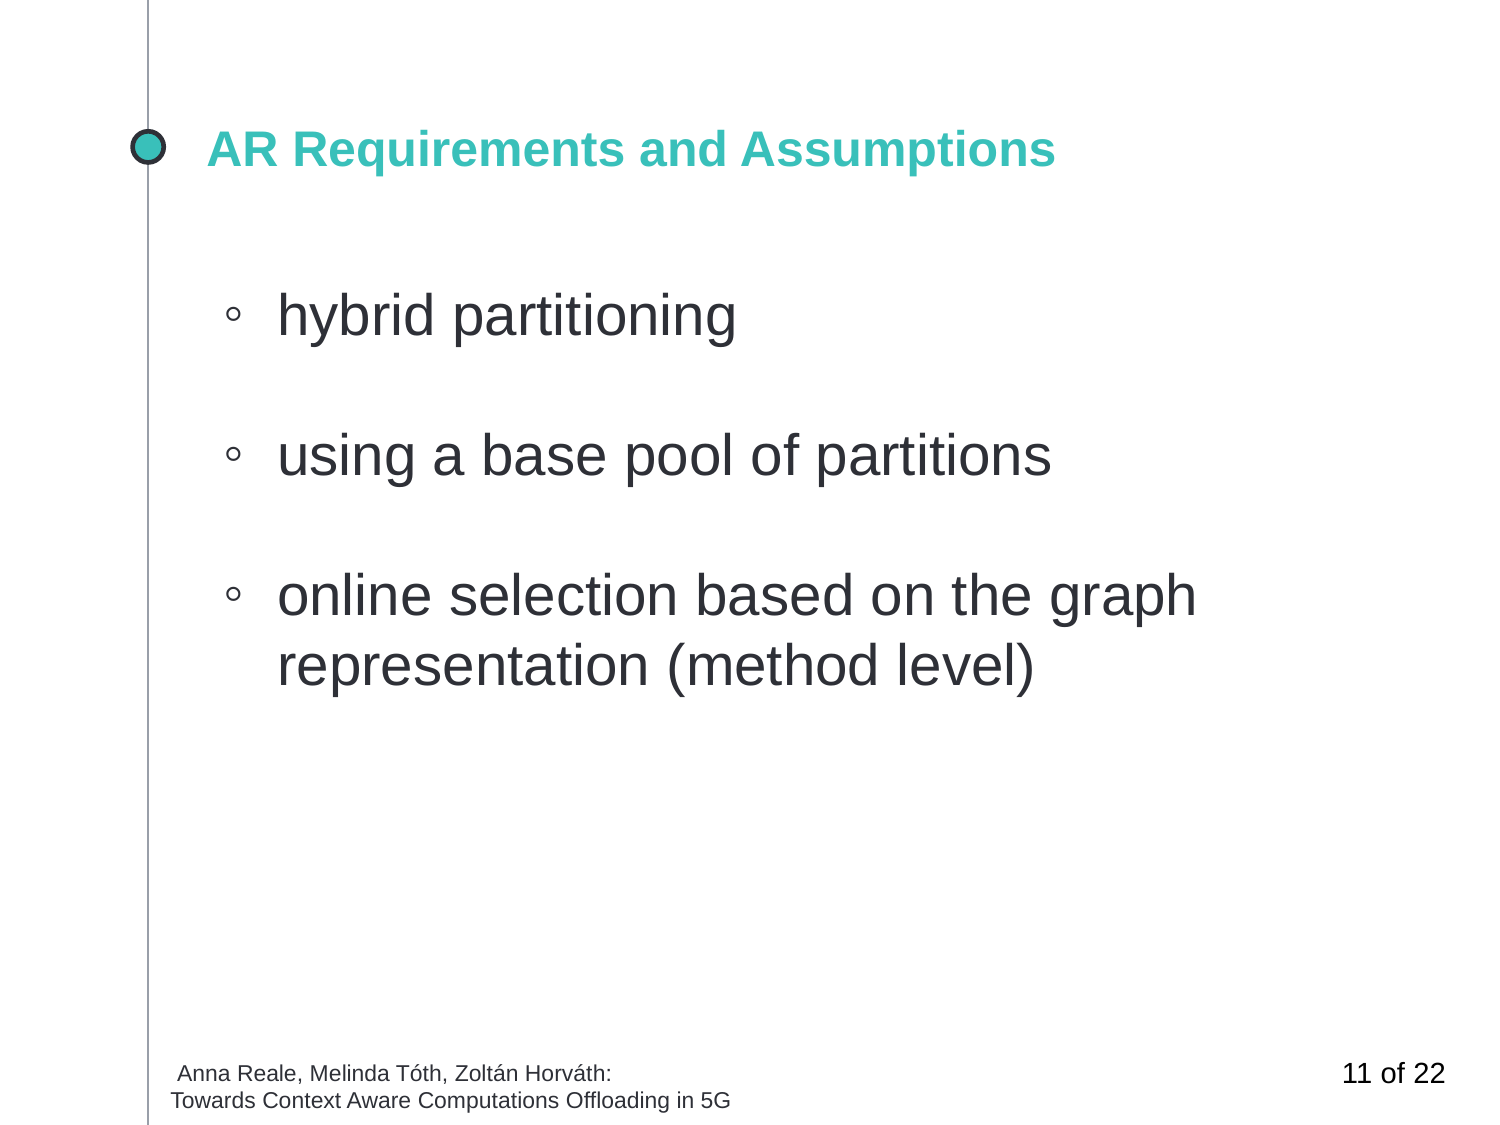

# AR Requirements and Assumptions
hybrid partitioning

using a base pool of partitions

online selection based on the graph representation (method level)

= other resources used in a slide footer.

11 of 22